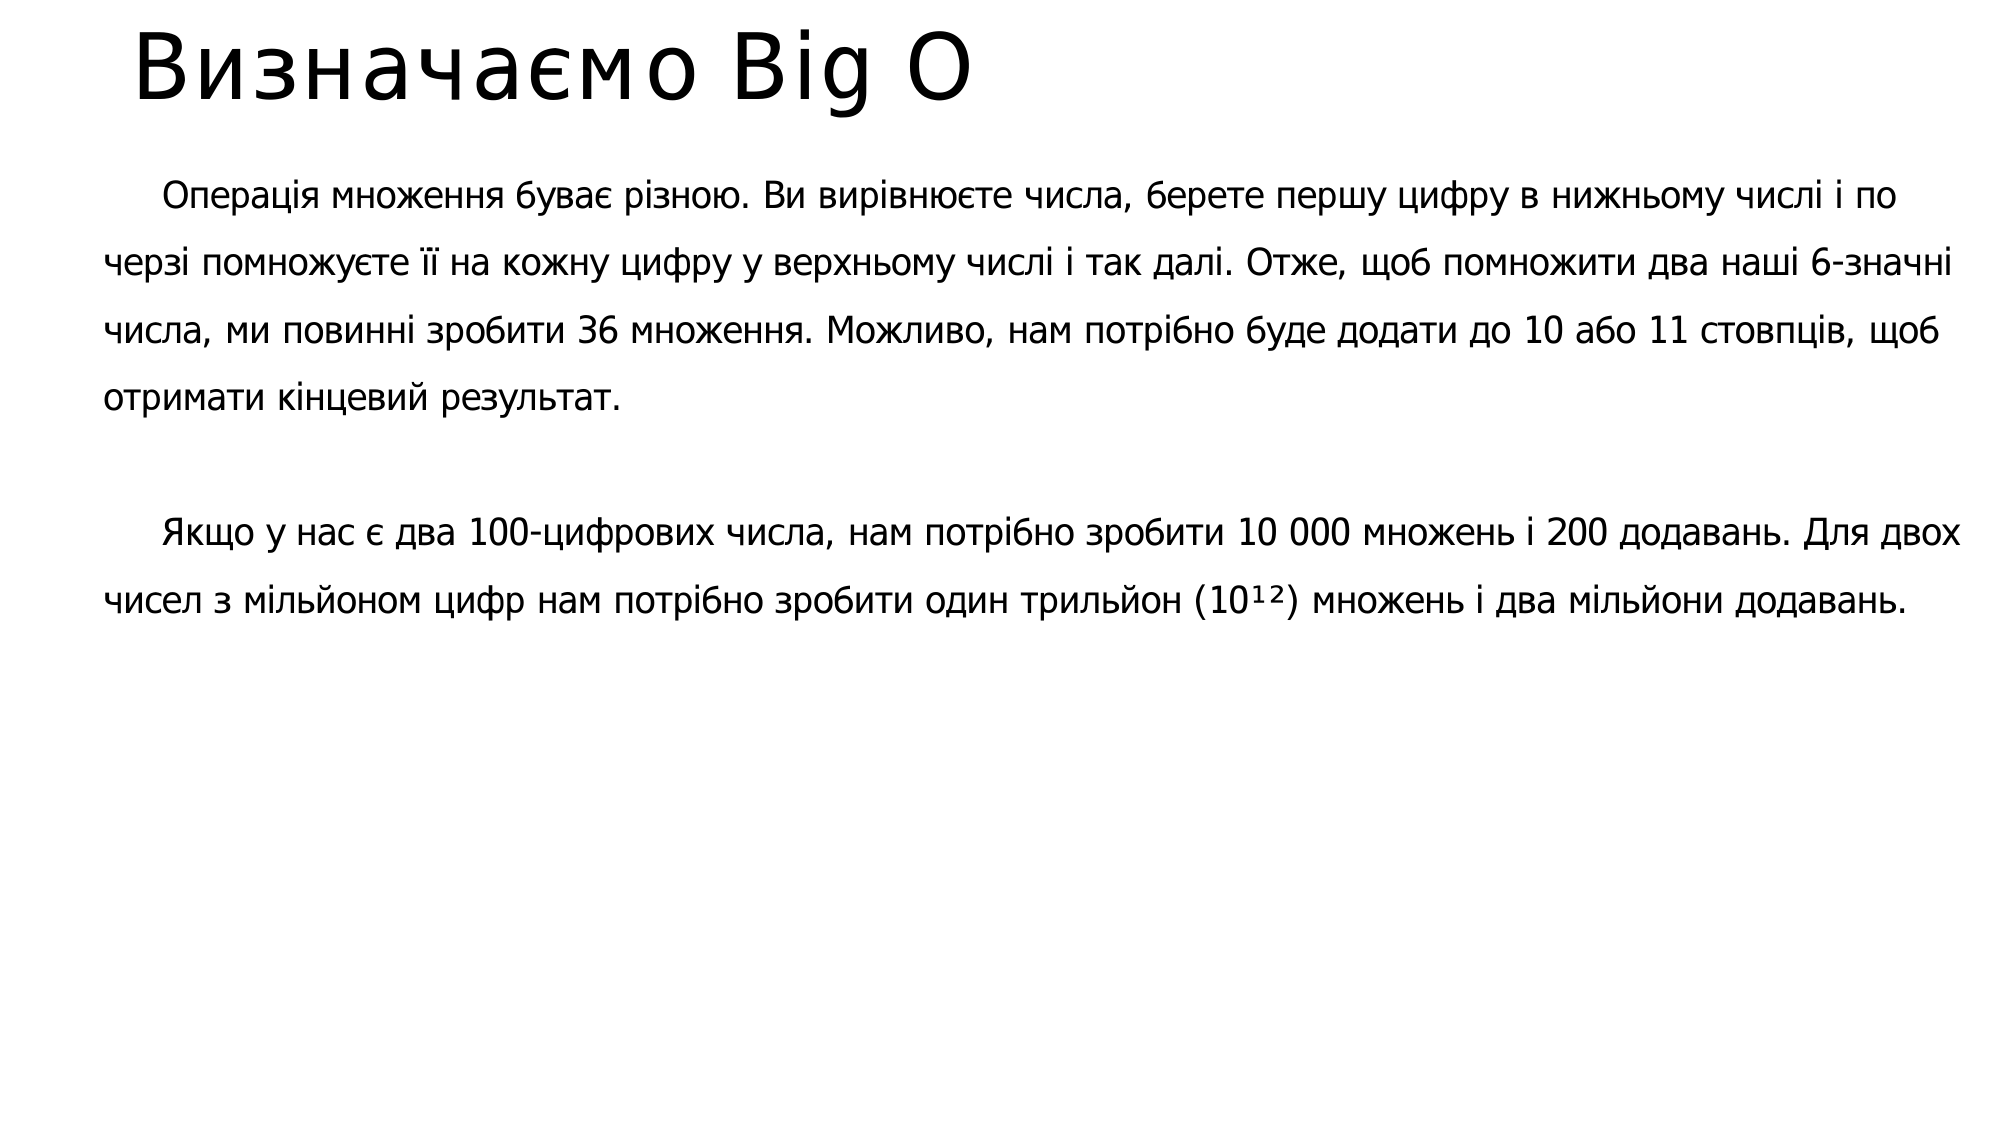

# Визначаємо Big O
Операція множення буває різною. Ви вирівнюєте числа, берете першу цифру в нижньому числі і по черзі помножуєте її на кожну цифру у верхньому числі і так далі. Отже, щоб помножити два наші 6-значні числа, ми повинні зробити 36 множення. Можливо, нам потрібно буде додати до 10 або 11 стовпців, щоб отримати кінцевий результат.

Якщо у нас є два 100-цифрових числа, нам потрібно зробити 10 000 множень і 200 додавань. Для двох чисел з мільйоном цифр нам потрібно зробити один трильйон (10¹²) множень і два мільйони додавань.